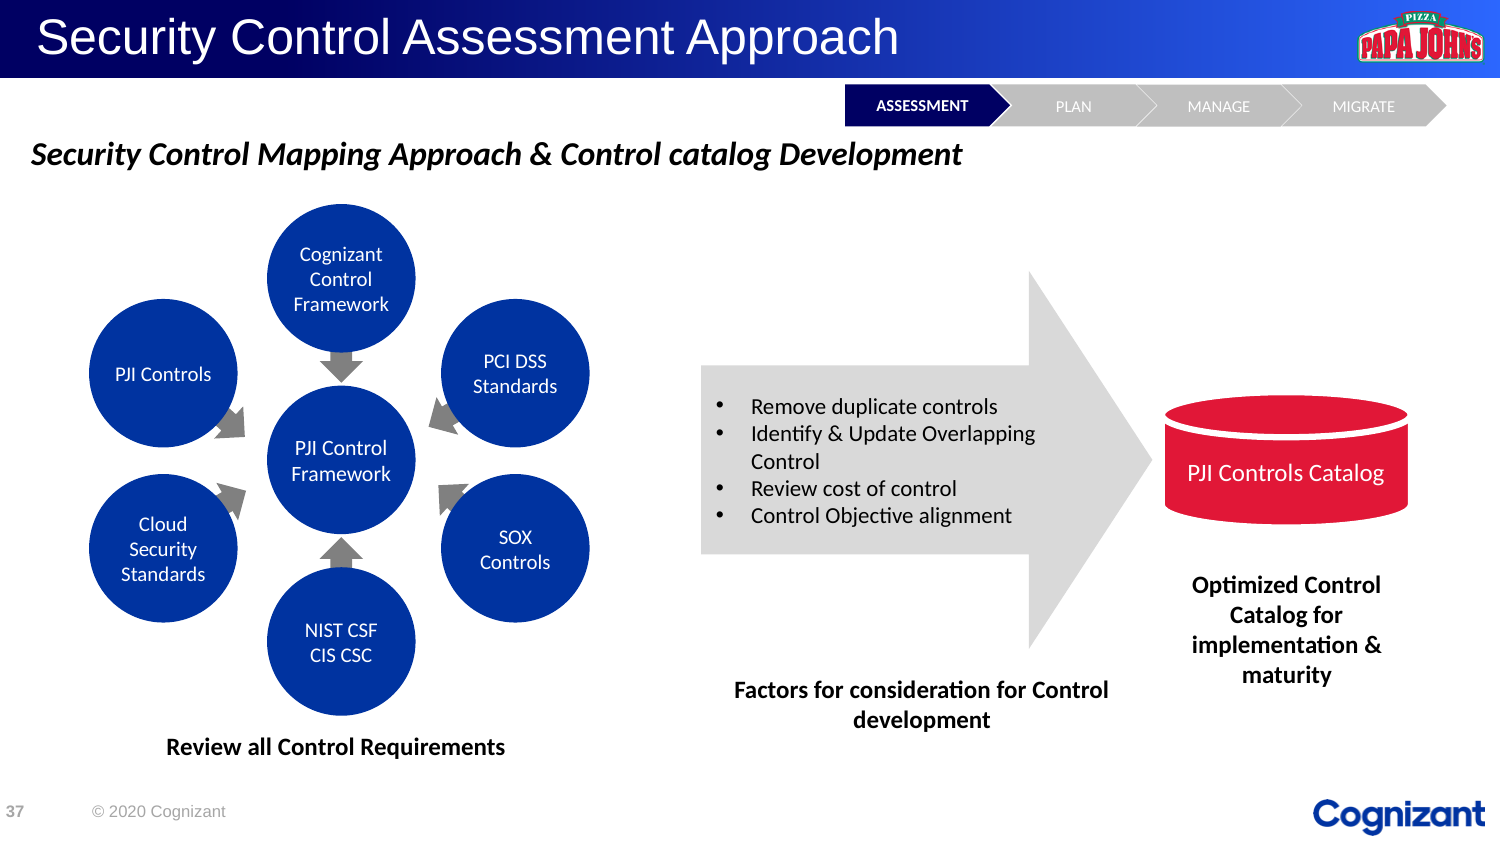

# Security Control Assessment Approach
ASSESSMENT
PLAN
MIGRATE
MANAGE
Security Control Mapping Approach & Control catalog Development
Cognizant Control Framework
PJI Controls
PCI DSS Standards

PJI Control Framework

Cloud Security Standards
SOX Controls

NIST CSF
CIS CSC
Remove duplicate controls
Identify & Update Overlapping Control
Review cost of control
Control Objective alignment
PJI Controls Catalog
Optimized Control Catalog for implementation & maturity
Factors for consideration for Control development
Review all Control Requirements